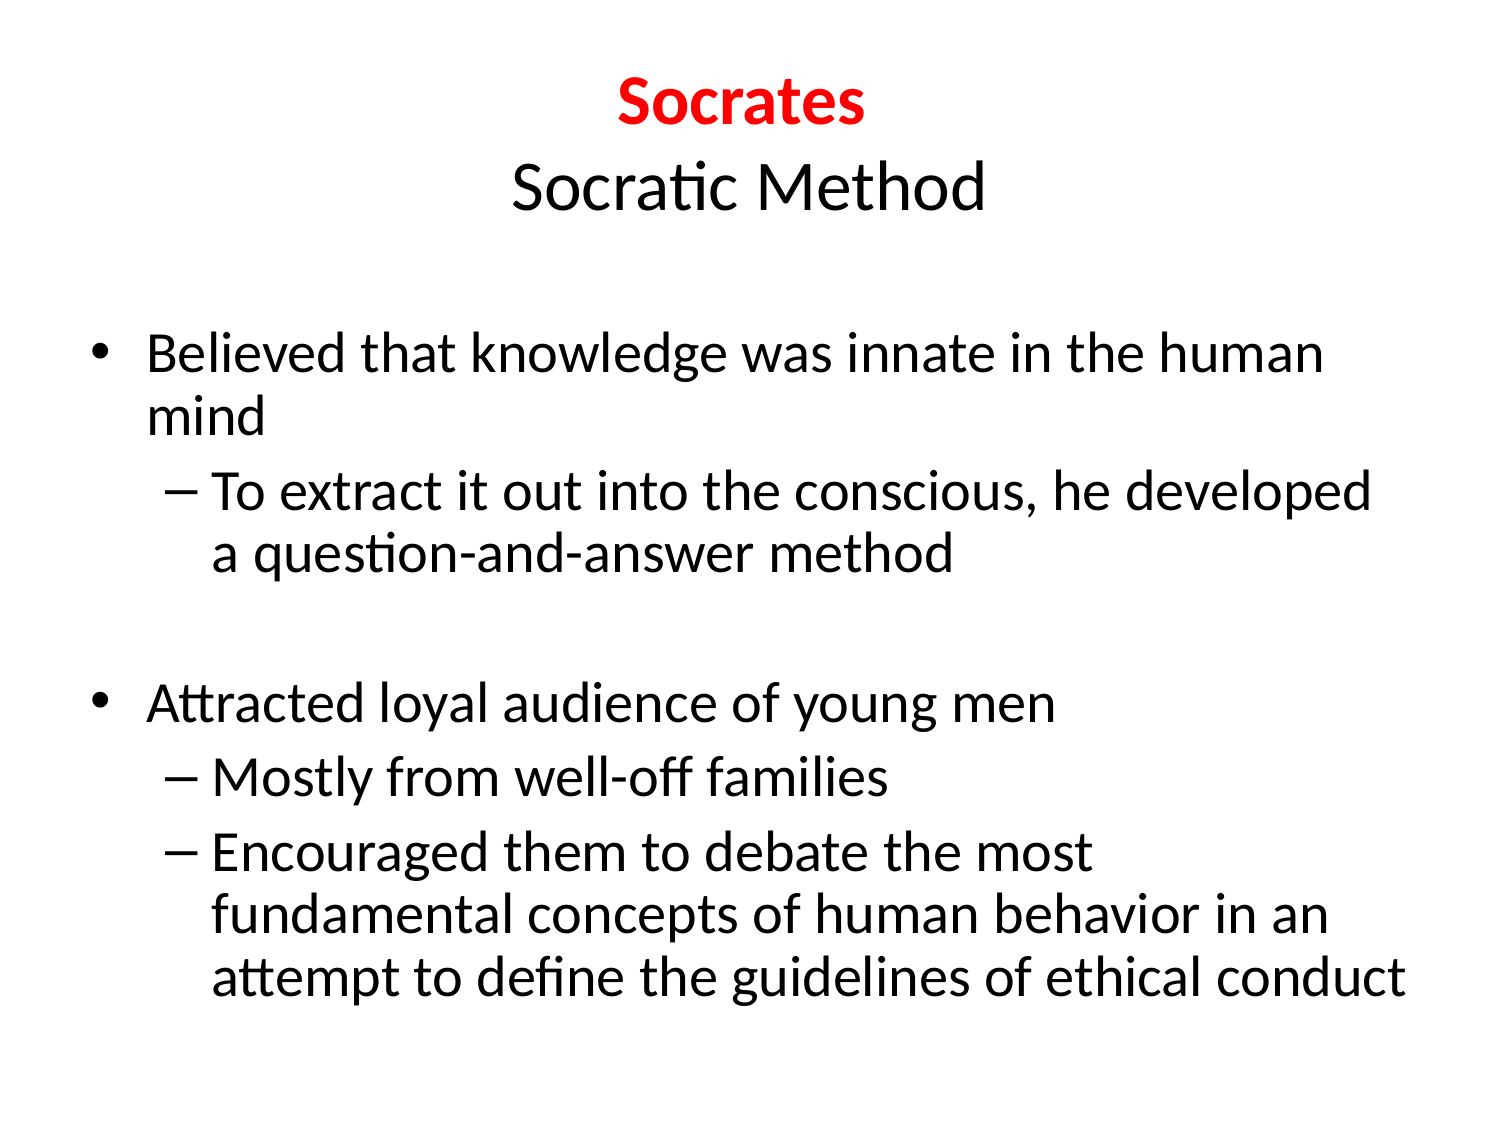

# Socrates Socratic Method
Believed that knowledge was innate in the human mind
To extract it out into the conscious, he developed a question-and-answer method

Attracted loyal audience of young men
Mostly from well-off families
Encouraged them to debate the most fundamental concepts of human behavior in an attempt to define the guidelines of ethical conduct